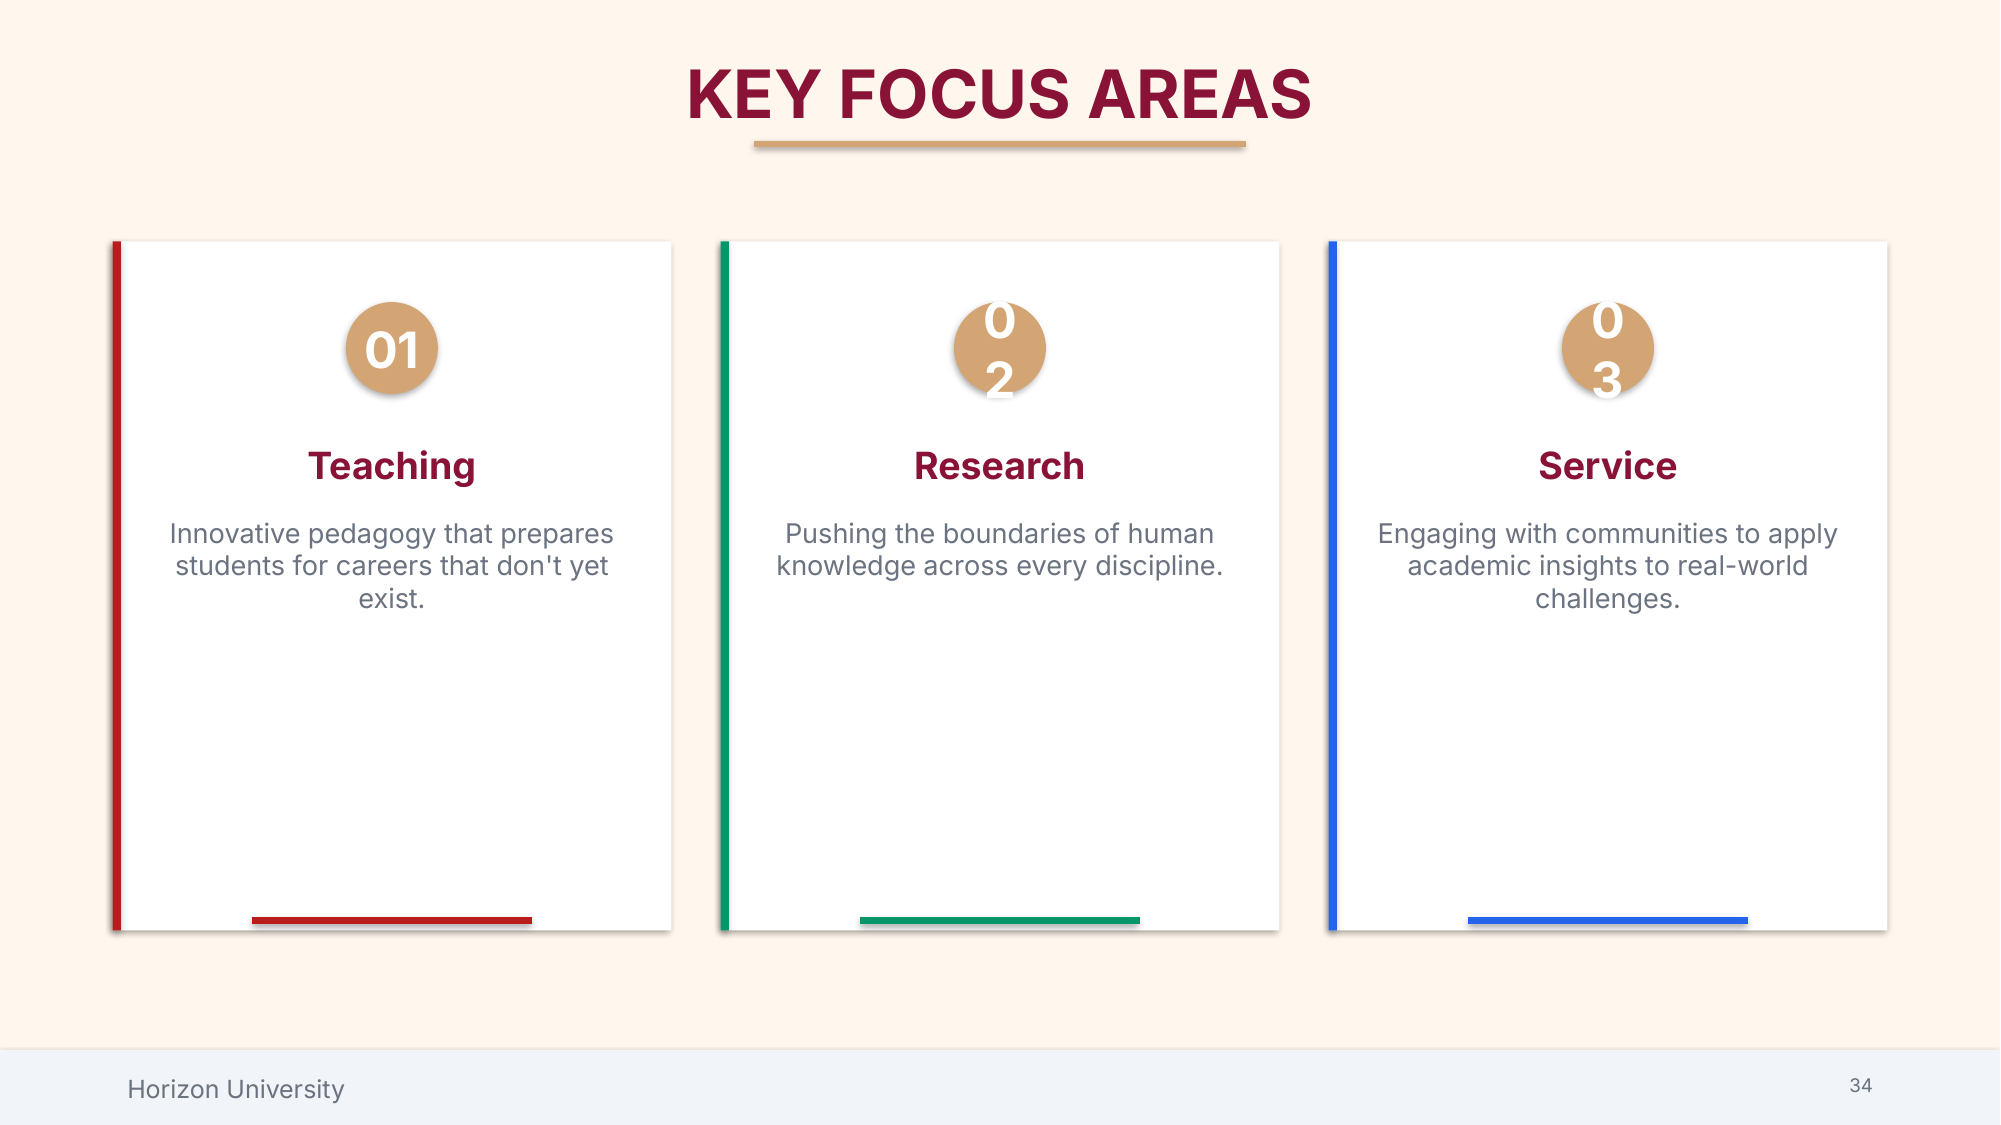

KEY FOCUS AREAS

01

02

03
Teaching
Research
Service
Innovative pedagogy that prepares students for careers that don't yet exist.
Pushing the boundaries of human knowledge across every discipline.
Engaging with communities to apply academic insights to real-world challenges.

Horizon University
34